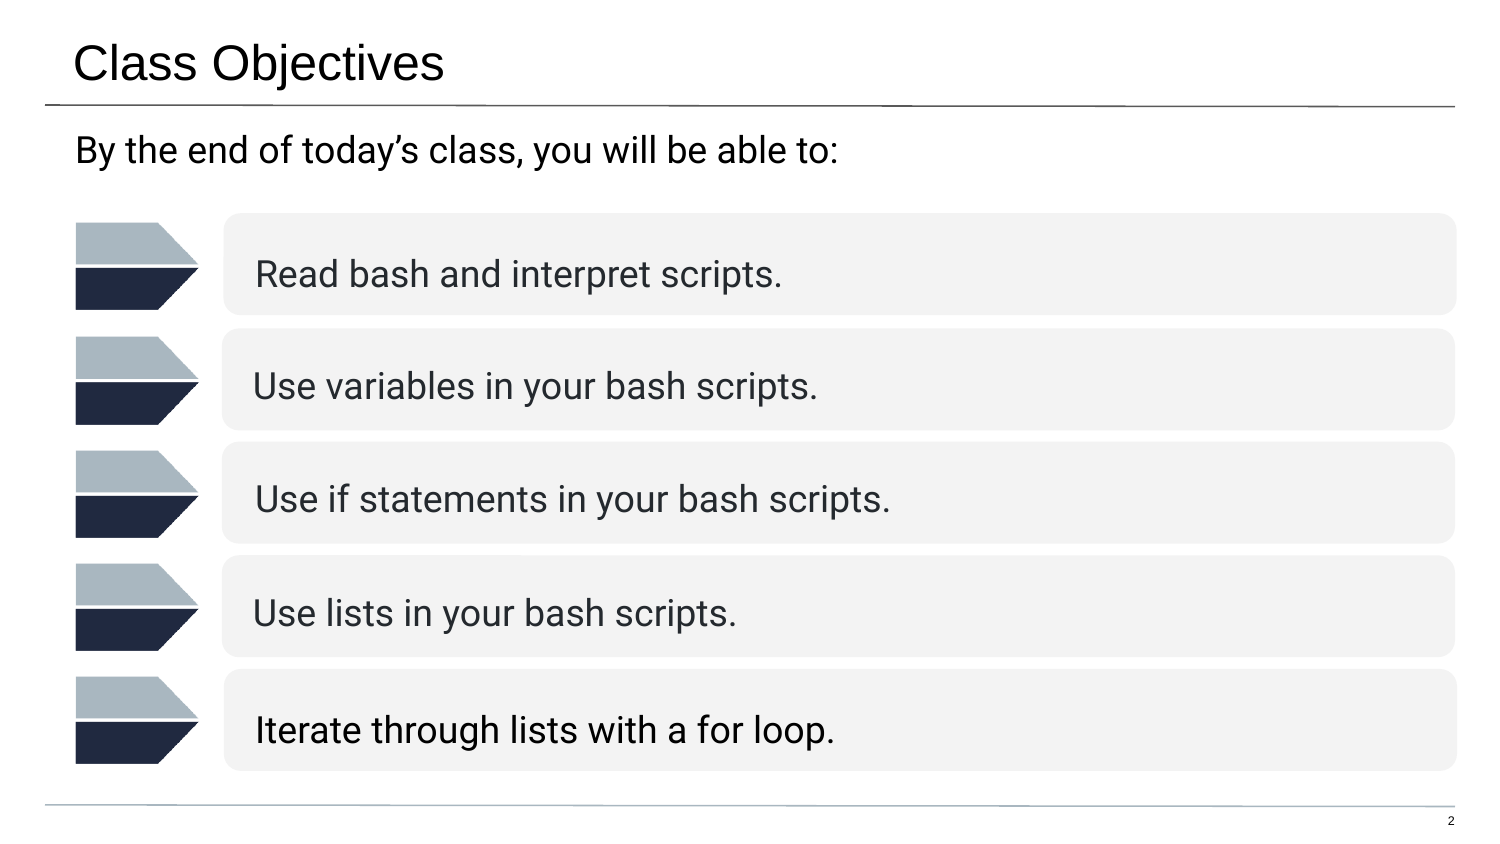

# Class Objectives
By the end of today’s class, you will be able to:
Read bash and interpret scripts.
Use variables in your bash scripts.
Use if statements in your bash scripts.
Use lists in your bash scripts.
Iterate through lists with a for loop.
2